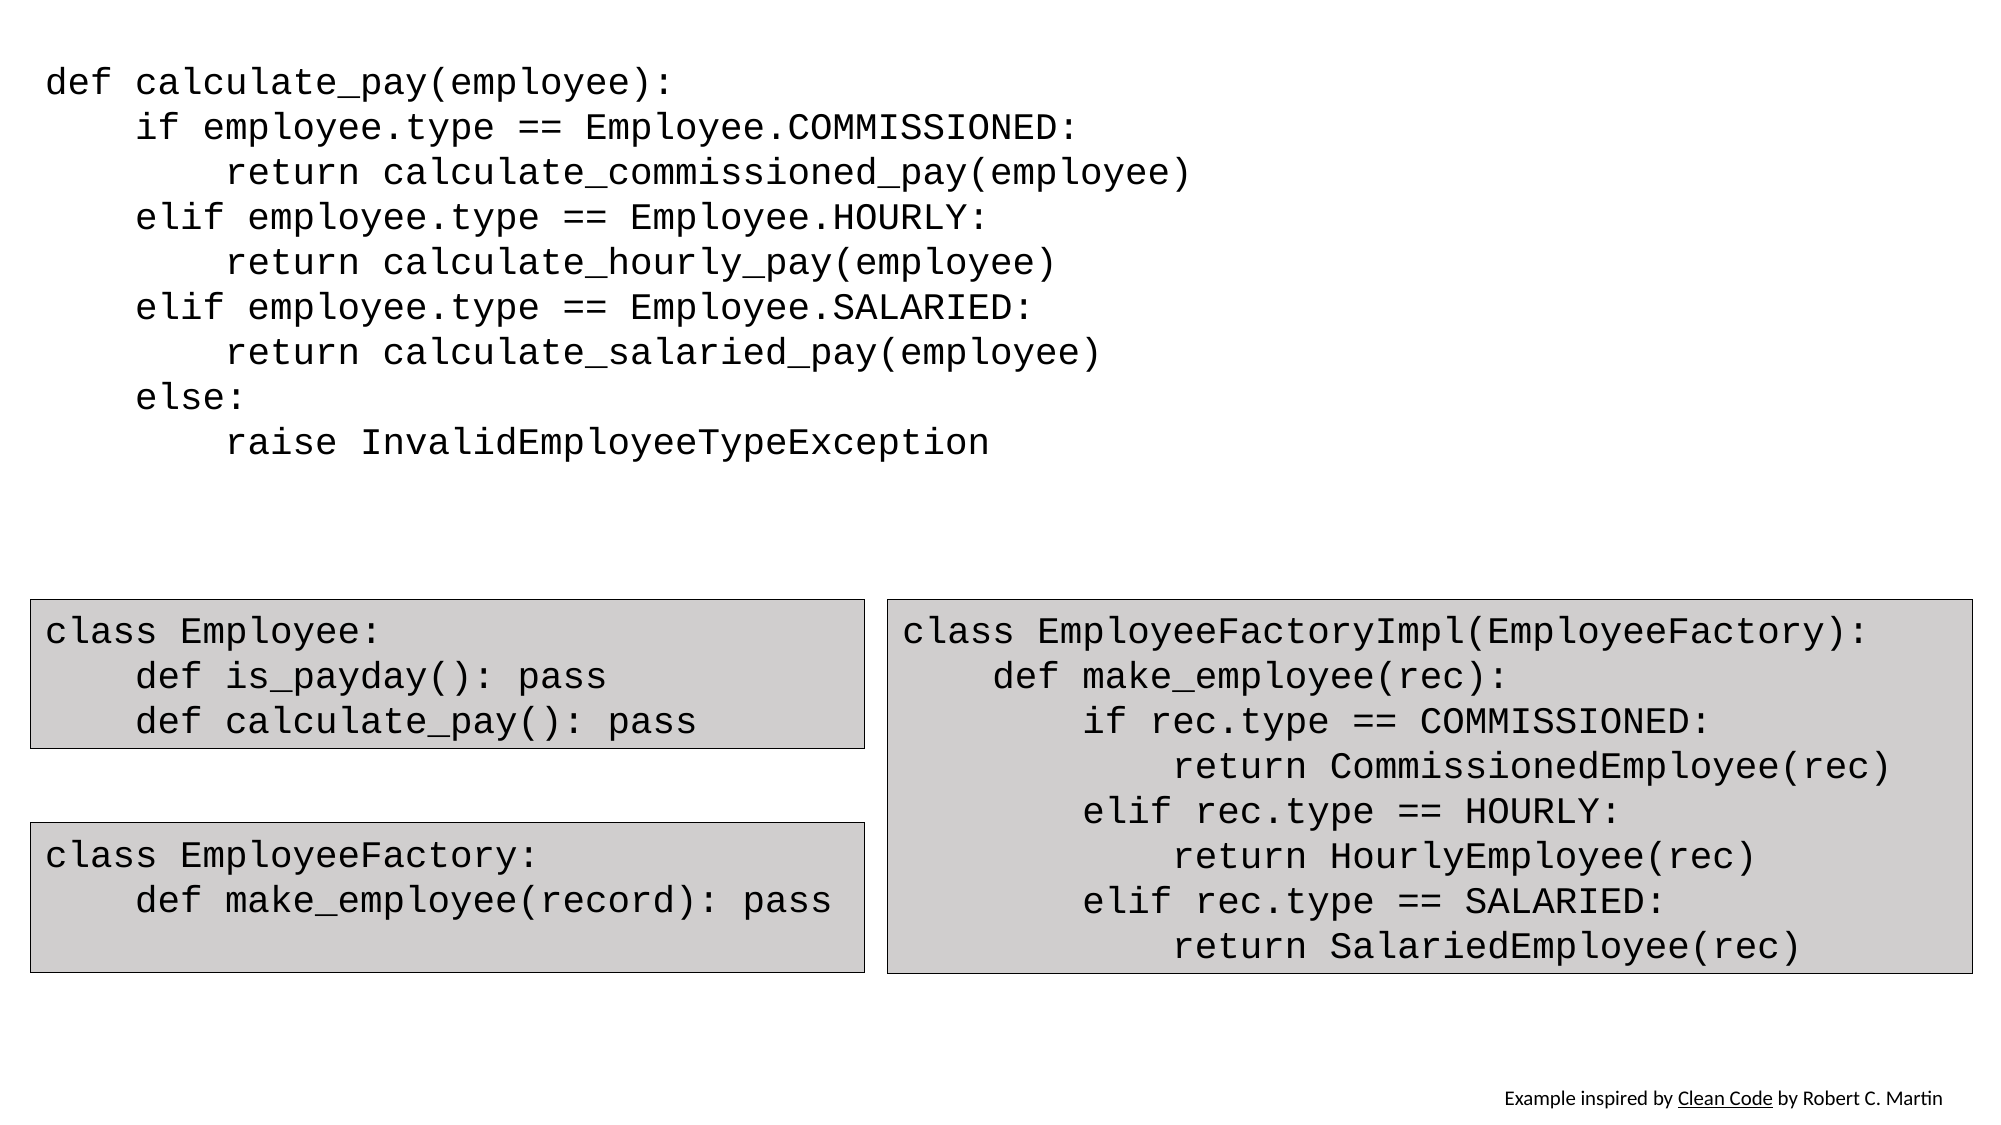

def calculate_pay(employee):
    if employee.type == Employee.COMMISSIONED:
        return calculate_commissioned_pay(employee)
    elif employee.type == Employee.HOURLY:
        return calculate_hourly_pay(employee)
    elif employee.type == Employee.SALARIED:
        return calculate_salaried_pay(employee)
    else:
        raise InvalidEmployeeTypeException
class Employee:
    def is_payday(): pass
    def calculate_pay(): pass
class EmployeeFactoryImpl(EmployeeFactory):
    def make_employee(rec):
        if rec.type == COMMISSIONED:
            return CommissionedEmployee(rec)
        elif rec.type == HOURLY:
            return HourlyEmployee(rec)
        elif rec.type == SALARIED:
            return SalariedEmployee(rec)
class EmployeeFactory:
    def make_employee(record): pass

Example inspired by Clean Code by Robert C. Martin